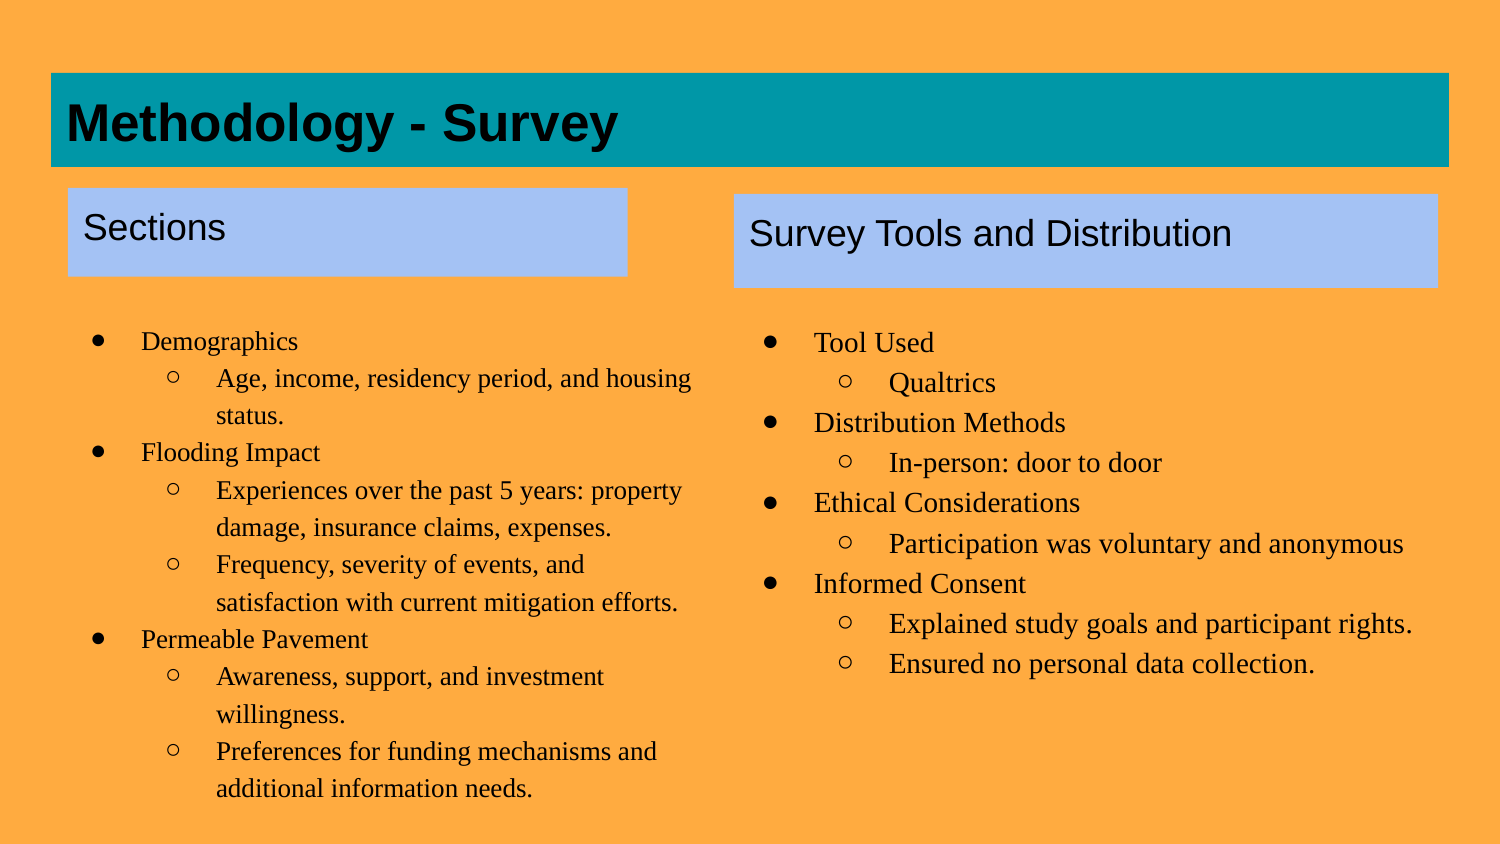

# Methodology - Survey
Sections
Survey Tools and Distribution
Demographics
Age, income, residency period, and housing status.
Flooding Impact
Experiences over the past 5 years: property damage, insurance claims, expenses.
Frequency, severity of events, and satisfaction with current mitigation efforts.
Permeable Pavement
Awareness, support, and investment willingness.
Preferences for funding mechanisms and additional information needs.

Tool Used
Qualtrics
Distribution Methods
In-person: door to door
Ethical Considerations
Participation was voluntary and anonymous
Informed Consent
Explained study goals and participant rights.
Ensured no personal data collection.